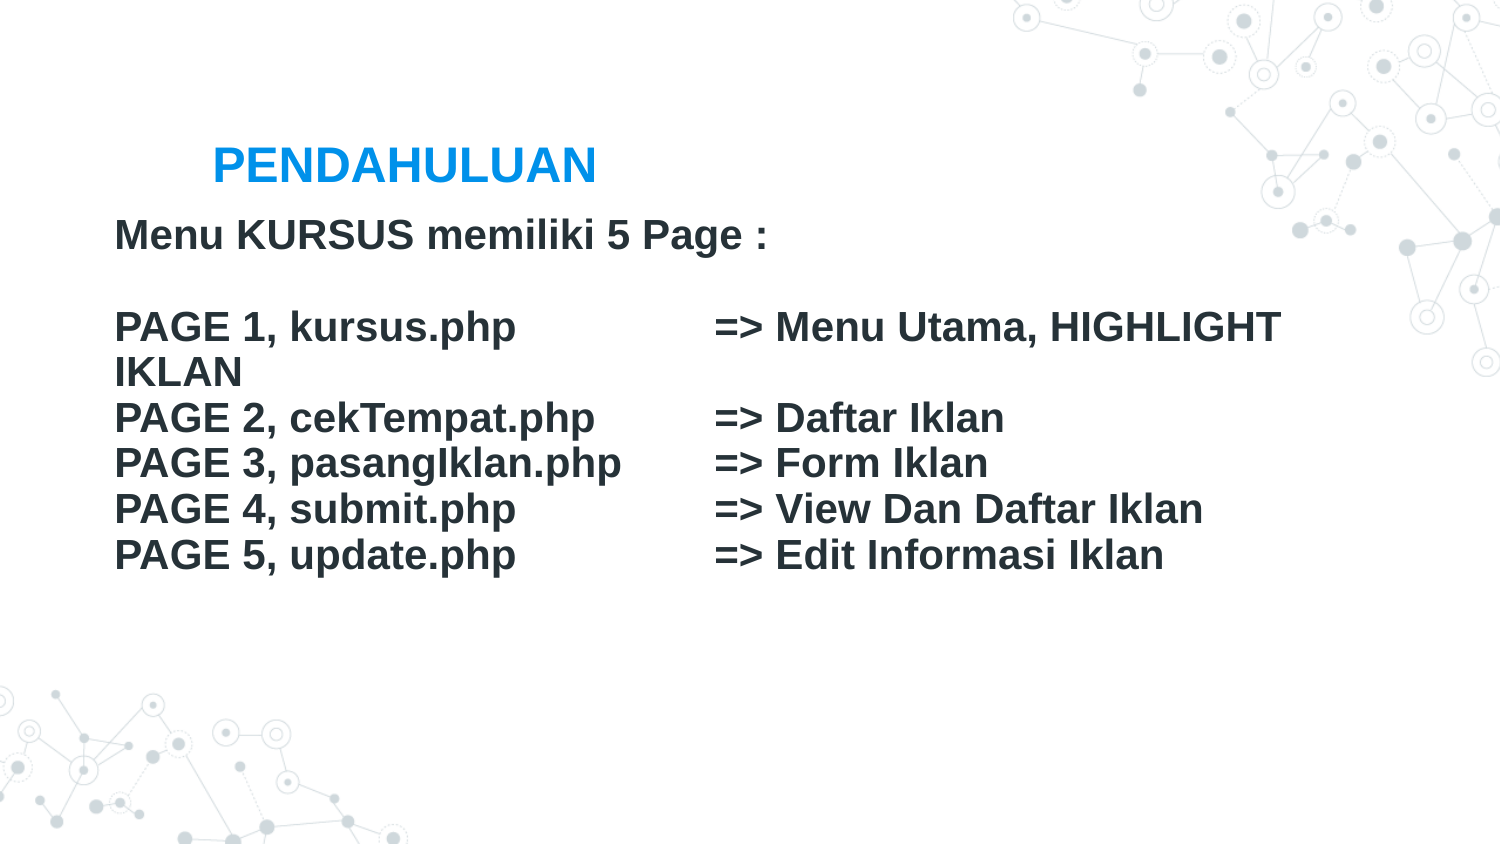

# PENDAHULUAN
Menu KURSUS memiliki 5 Page :
PAGE 1, kursus.php		=> Menu Utama, HIGHLIGHT IKLAN
PAGE 2, cekTempat.php	=> Daftar Iklan
PAGE 3, pasangIklan.php	=> Form Iklan
PAGE 4, submit.php		=> View Dan Daftar Iklan
PAGE 5, update.php		=> Edit Informasi Iklan